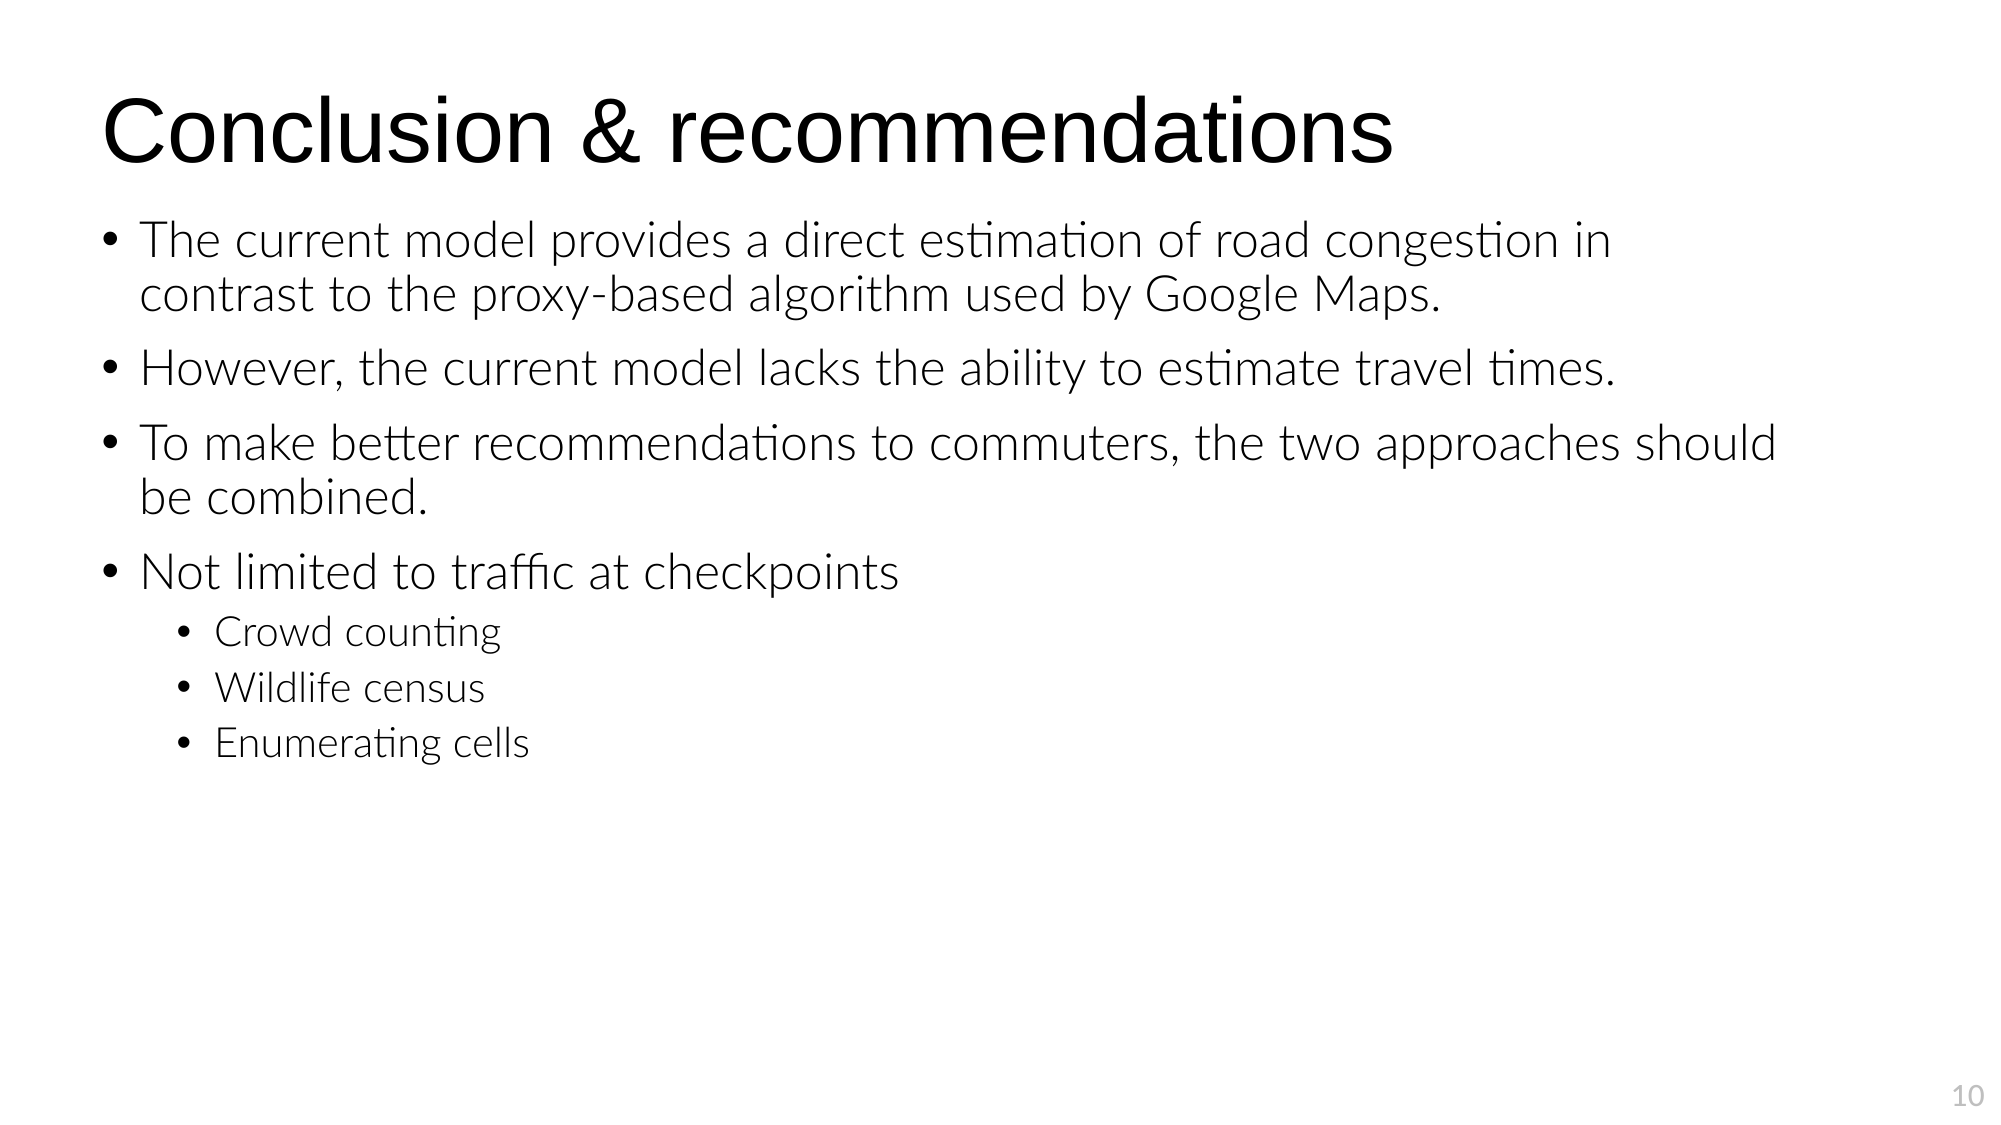

# Conclusion & recommendations
The current model provides a direct estimation of road congestion in contrast to the proxy-based algorithm used by Google Maps.
However, the current model lacks the ability to estimate travel times.
To make better recommendations to commuters, the two approaches should be combined.
Not limited to traffic at checkpoints
Crowd counting
Wildlife census
Enumerating cells
10